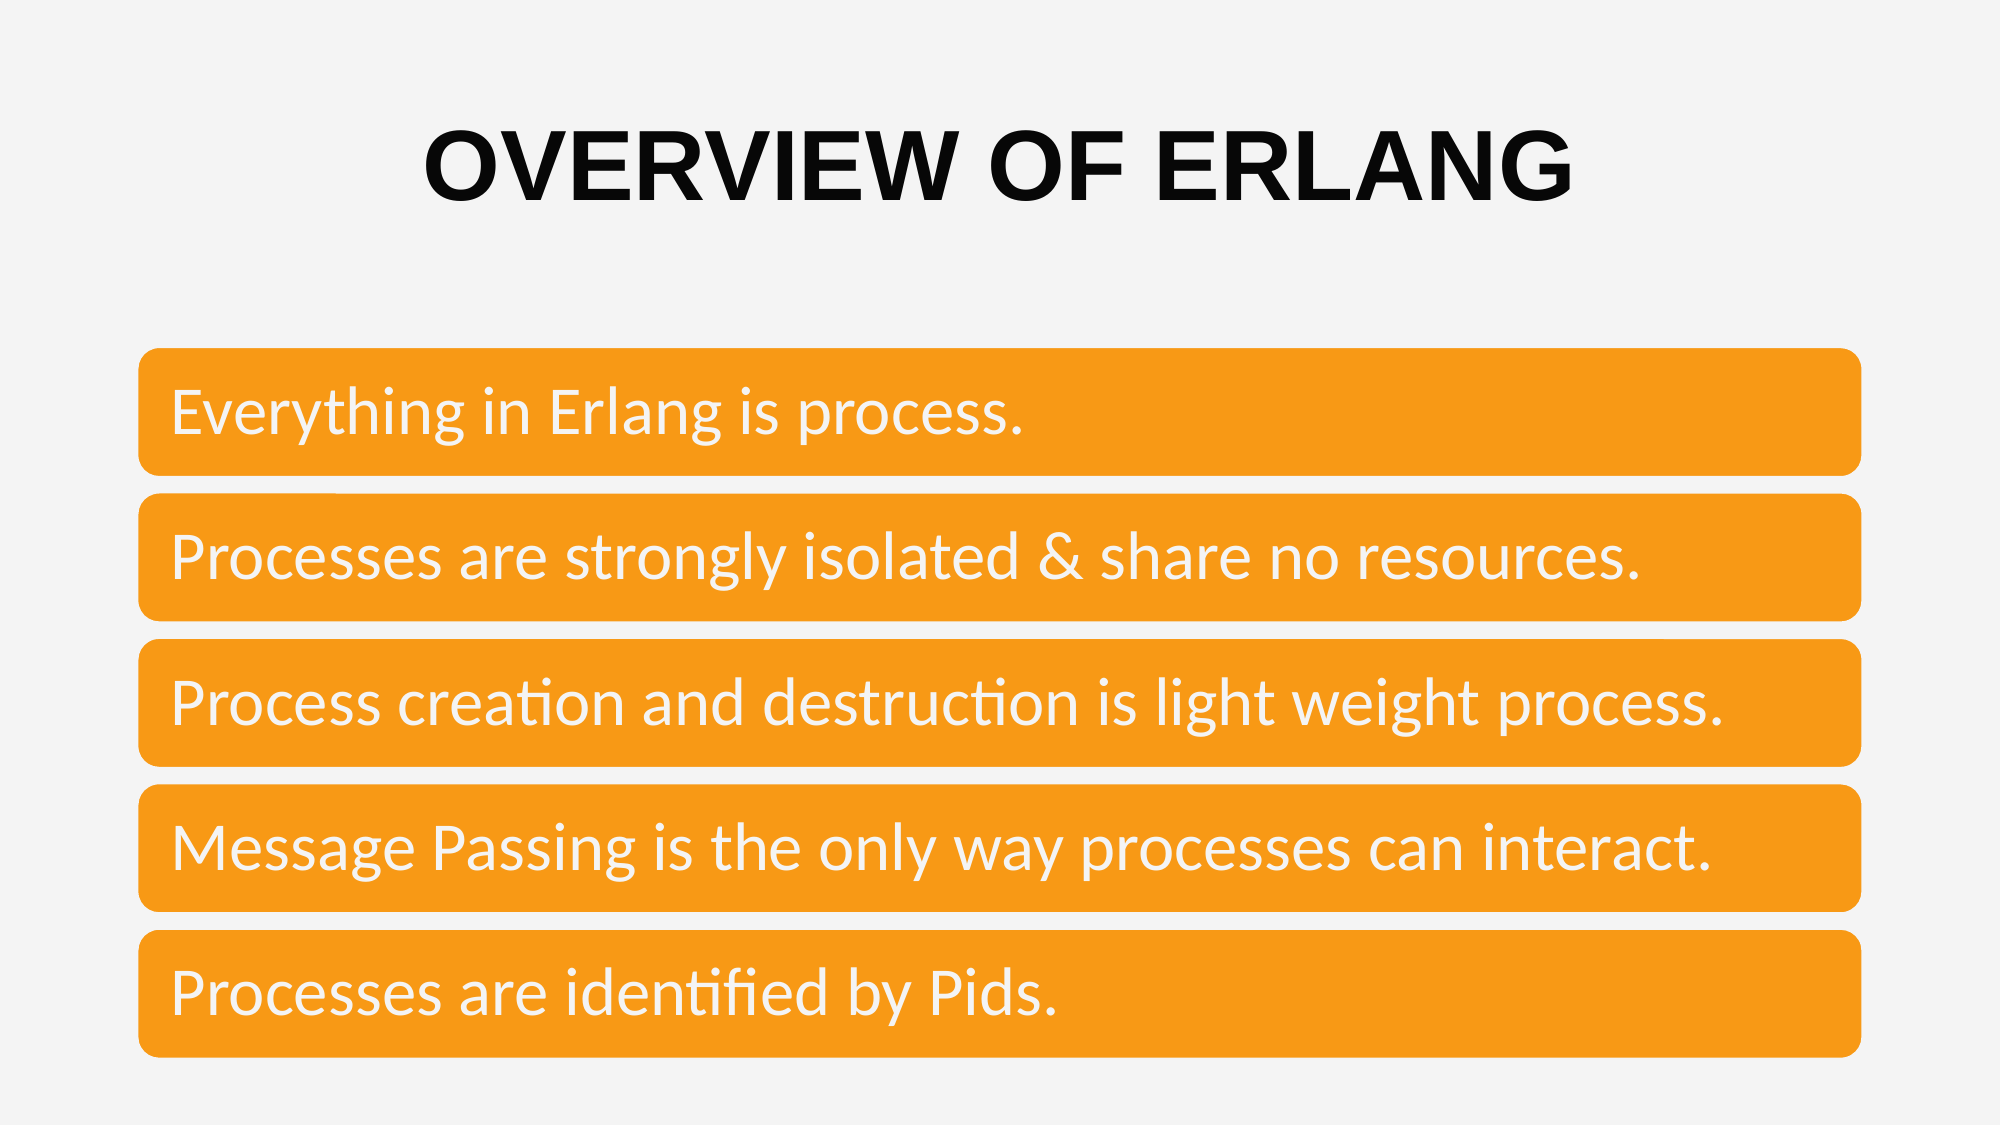

# OVERVIEW OF ERLANG
Everything in Erlang is process.
Processes are strongly isolated & share no resources.
Process creation and destruction is light weight process.
Message Passing is the only way processes can interact.
Processes are identified by Pids.